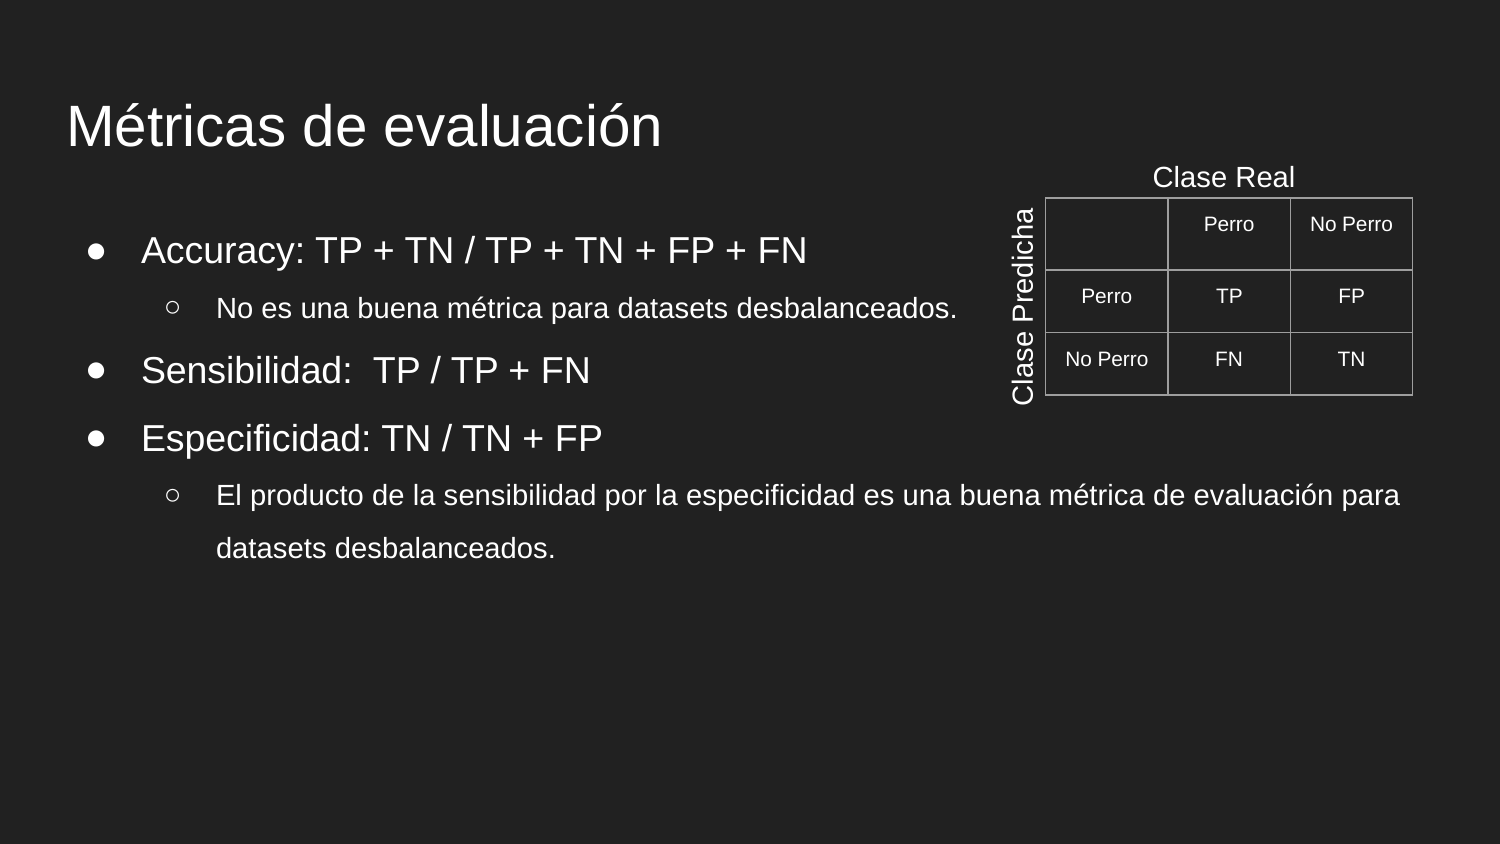

# Métricas de evaluación
Clase Real
Accuracy: TP + TN / TP + TN + FP + FN
No es una buena métrica para datasets desbalanceados.
Sensibilidad:  TP / TP + FN
Especificidad: TN / TN + FP
El producto de la sensibilidad por la especificidad es una buena métrica de evaluación para datasets desbalanceados.
|  | Perro | No Perro |
| --- | --- | --- |
| Perro | TP | FP |
| No Perro | FN | TN |
Clase Predicha